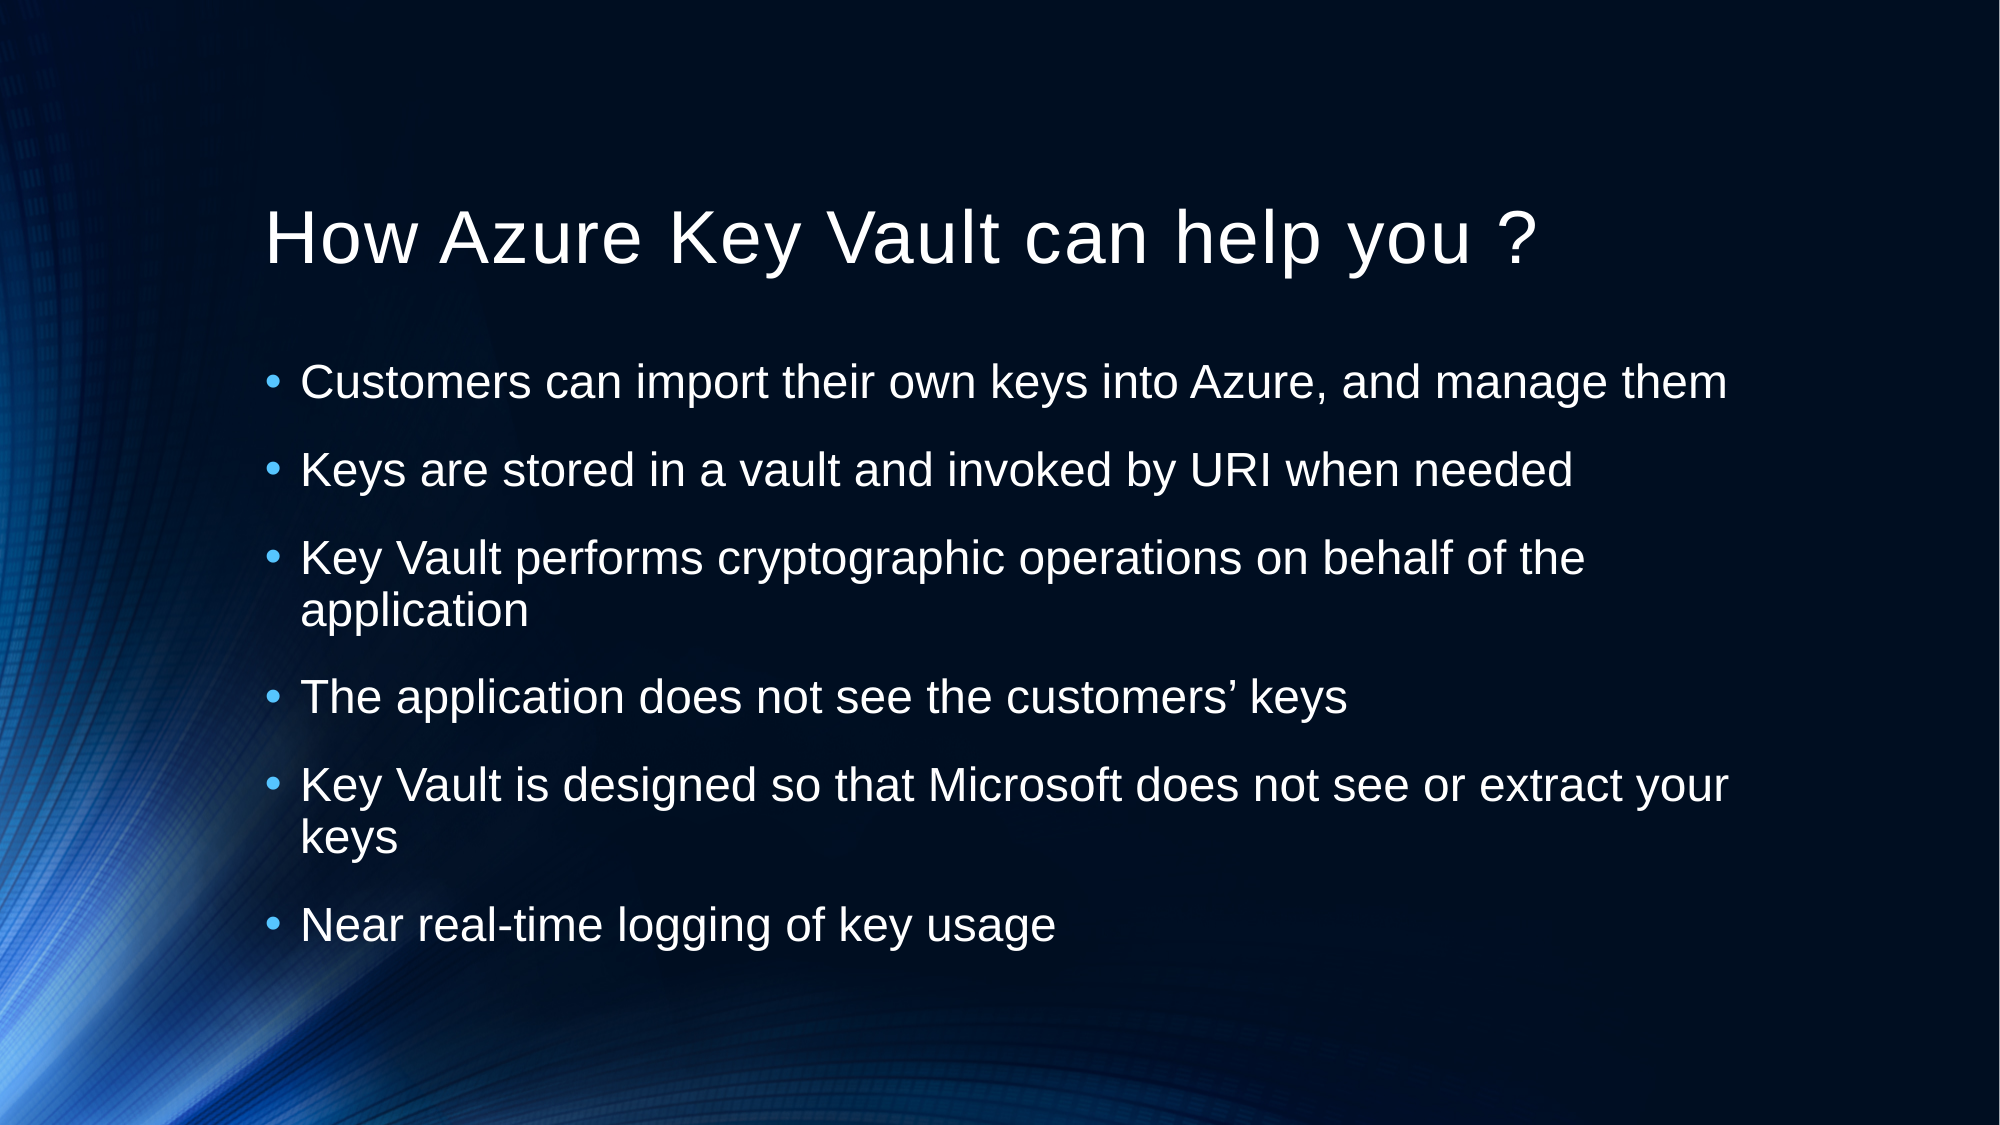

# How Azure Key Vault can help you ?
Customers can import their own keys into Azure, and manage them
Keys are stored in a vault and invoked by URI when needed
Key Vault performs cryptographic operations on behalf of the application
The application does not see the customers’ keys
Key Vault is designed so that Microsoft does not see or extract your keys
Near real-time logging of key usage